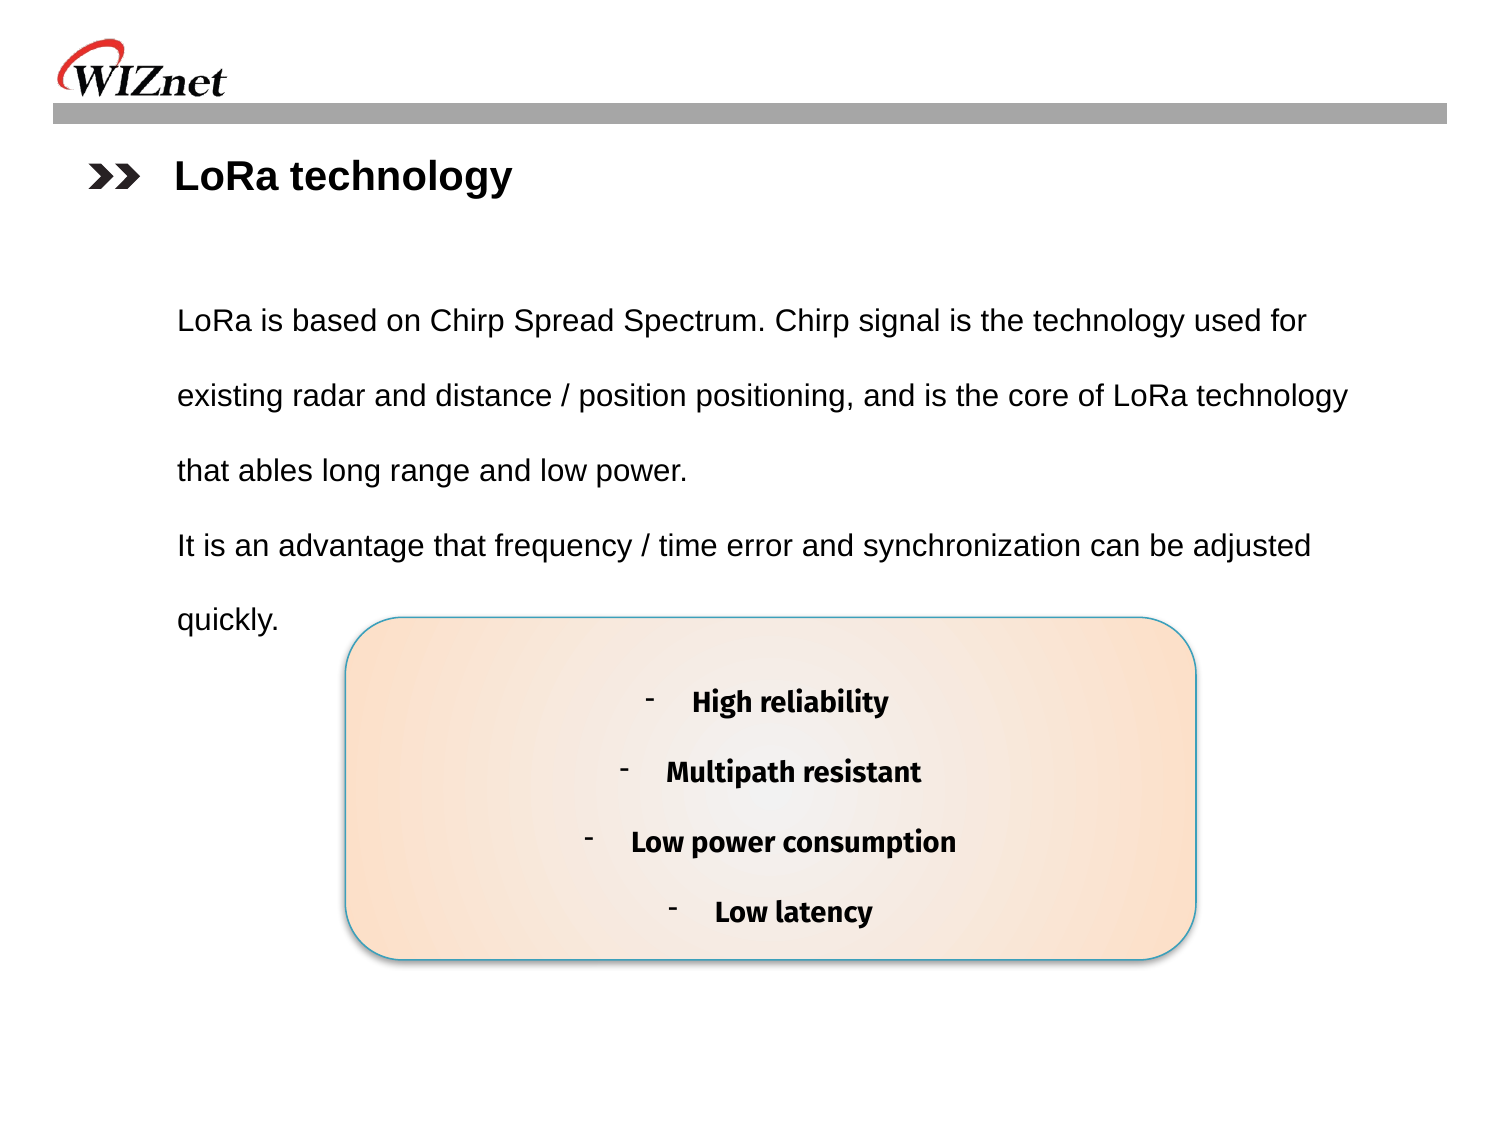

LoRa technology
LoRa is based on Chirp Spread Spectrum. Chirp signal is the technology used for existing radar and distance / position positioning, and is the core of LoRa technology that ables long range and low power.
It is an advantage that frequency / time error and synchronization can be adjusted quickly.
High reliability
Multipath resistant
Low power consumption
Low latency